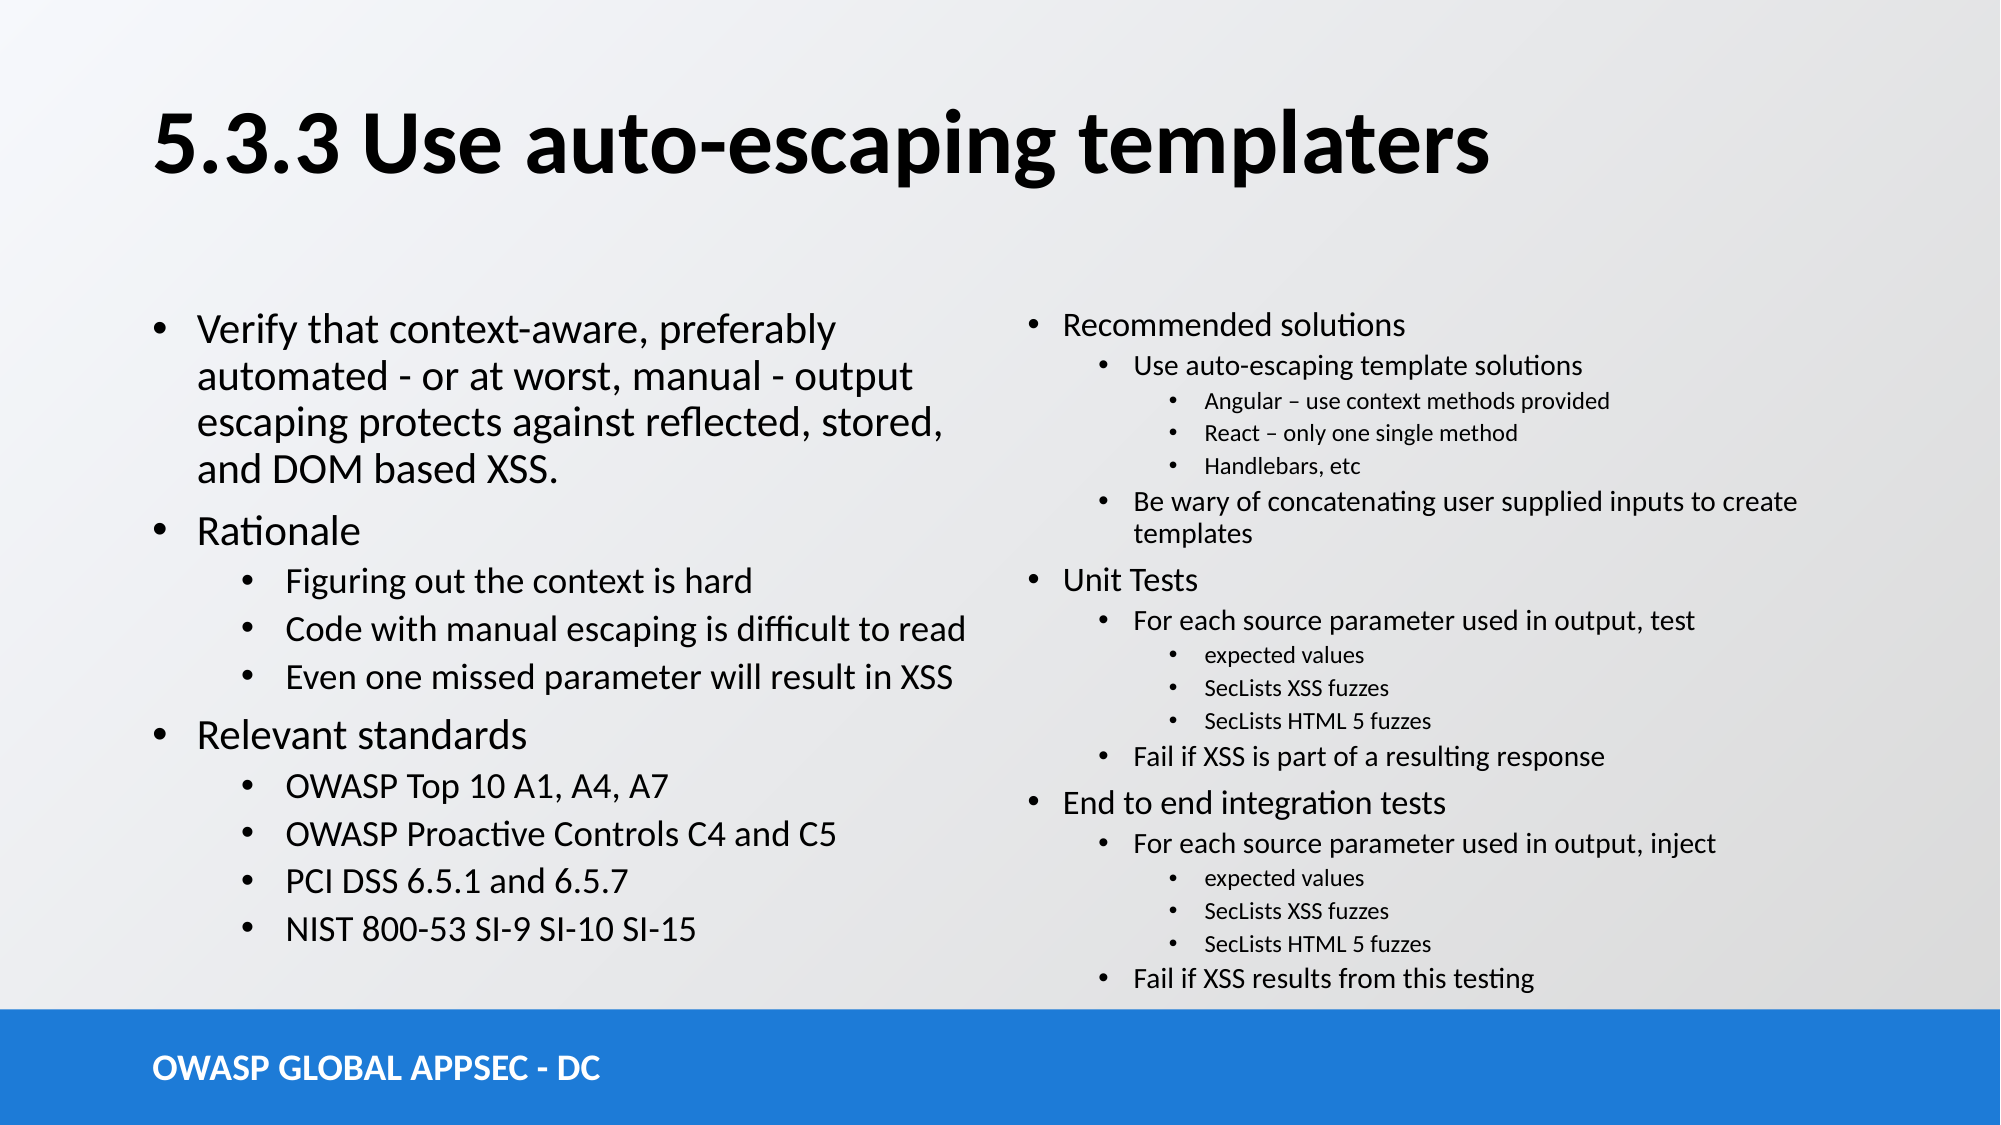

# 5.3.3 Use auto-escaping templaters
Verify that context-aware, preferably automated - or at worst, manual - output escaping protects against reflected, stored, and DOM based XSS.
Rationale
Figuring out the context is hard
Code with manual escaping is difficult to read
Even one missed parameter will result in XSS
Relevant standards
OWASP Top 10 A1, A4, A7
OWASP Proactive Controls C4 and C5
PCI DSS 6.5.1 and 6.5.7
NIST 800-53 SI-9 SI-10 SI-15

Recommended solutions
Use auto-escaping template solutions
Angular – use context methods provided
React – only one single method
Handlebars, etc
Be wary of concatenating user supplied inputs to create templates
Unit Tests
For each source parameter used in output, test
expected values
SecLists XSS fuzzes
SecLists HTML 5 fuzzes
Fail if XSS is part of a resulting response
End to end integration tests
For each source parameter used in output, inject
expected values
SecLists XSS fuzzes
SecLists HTML 5 fuzzes
Fail if XSS results from this testing